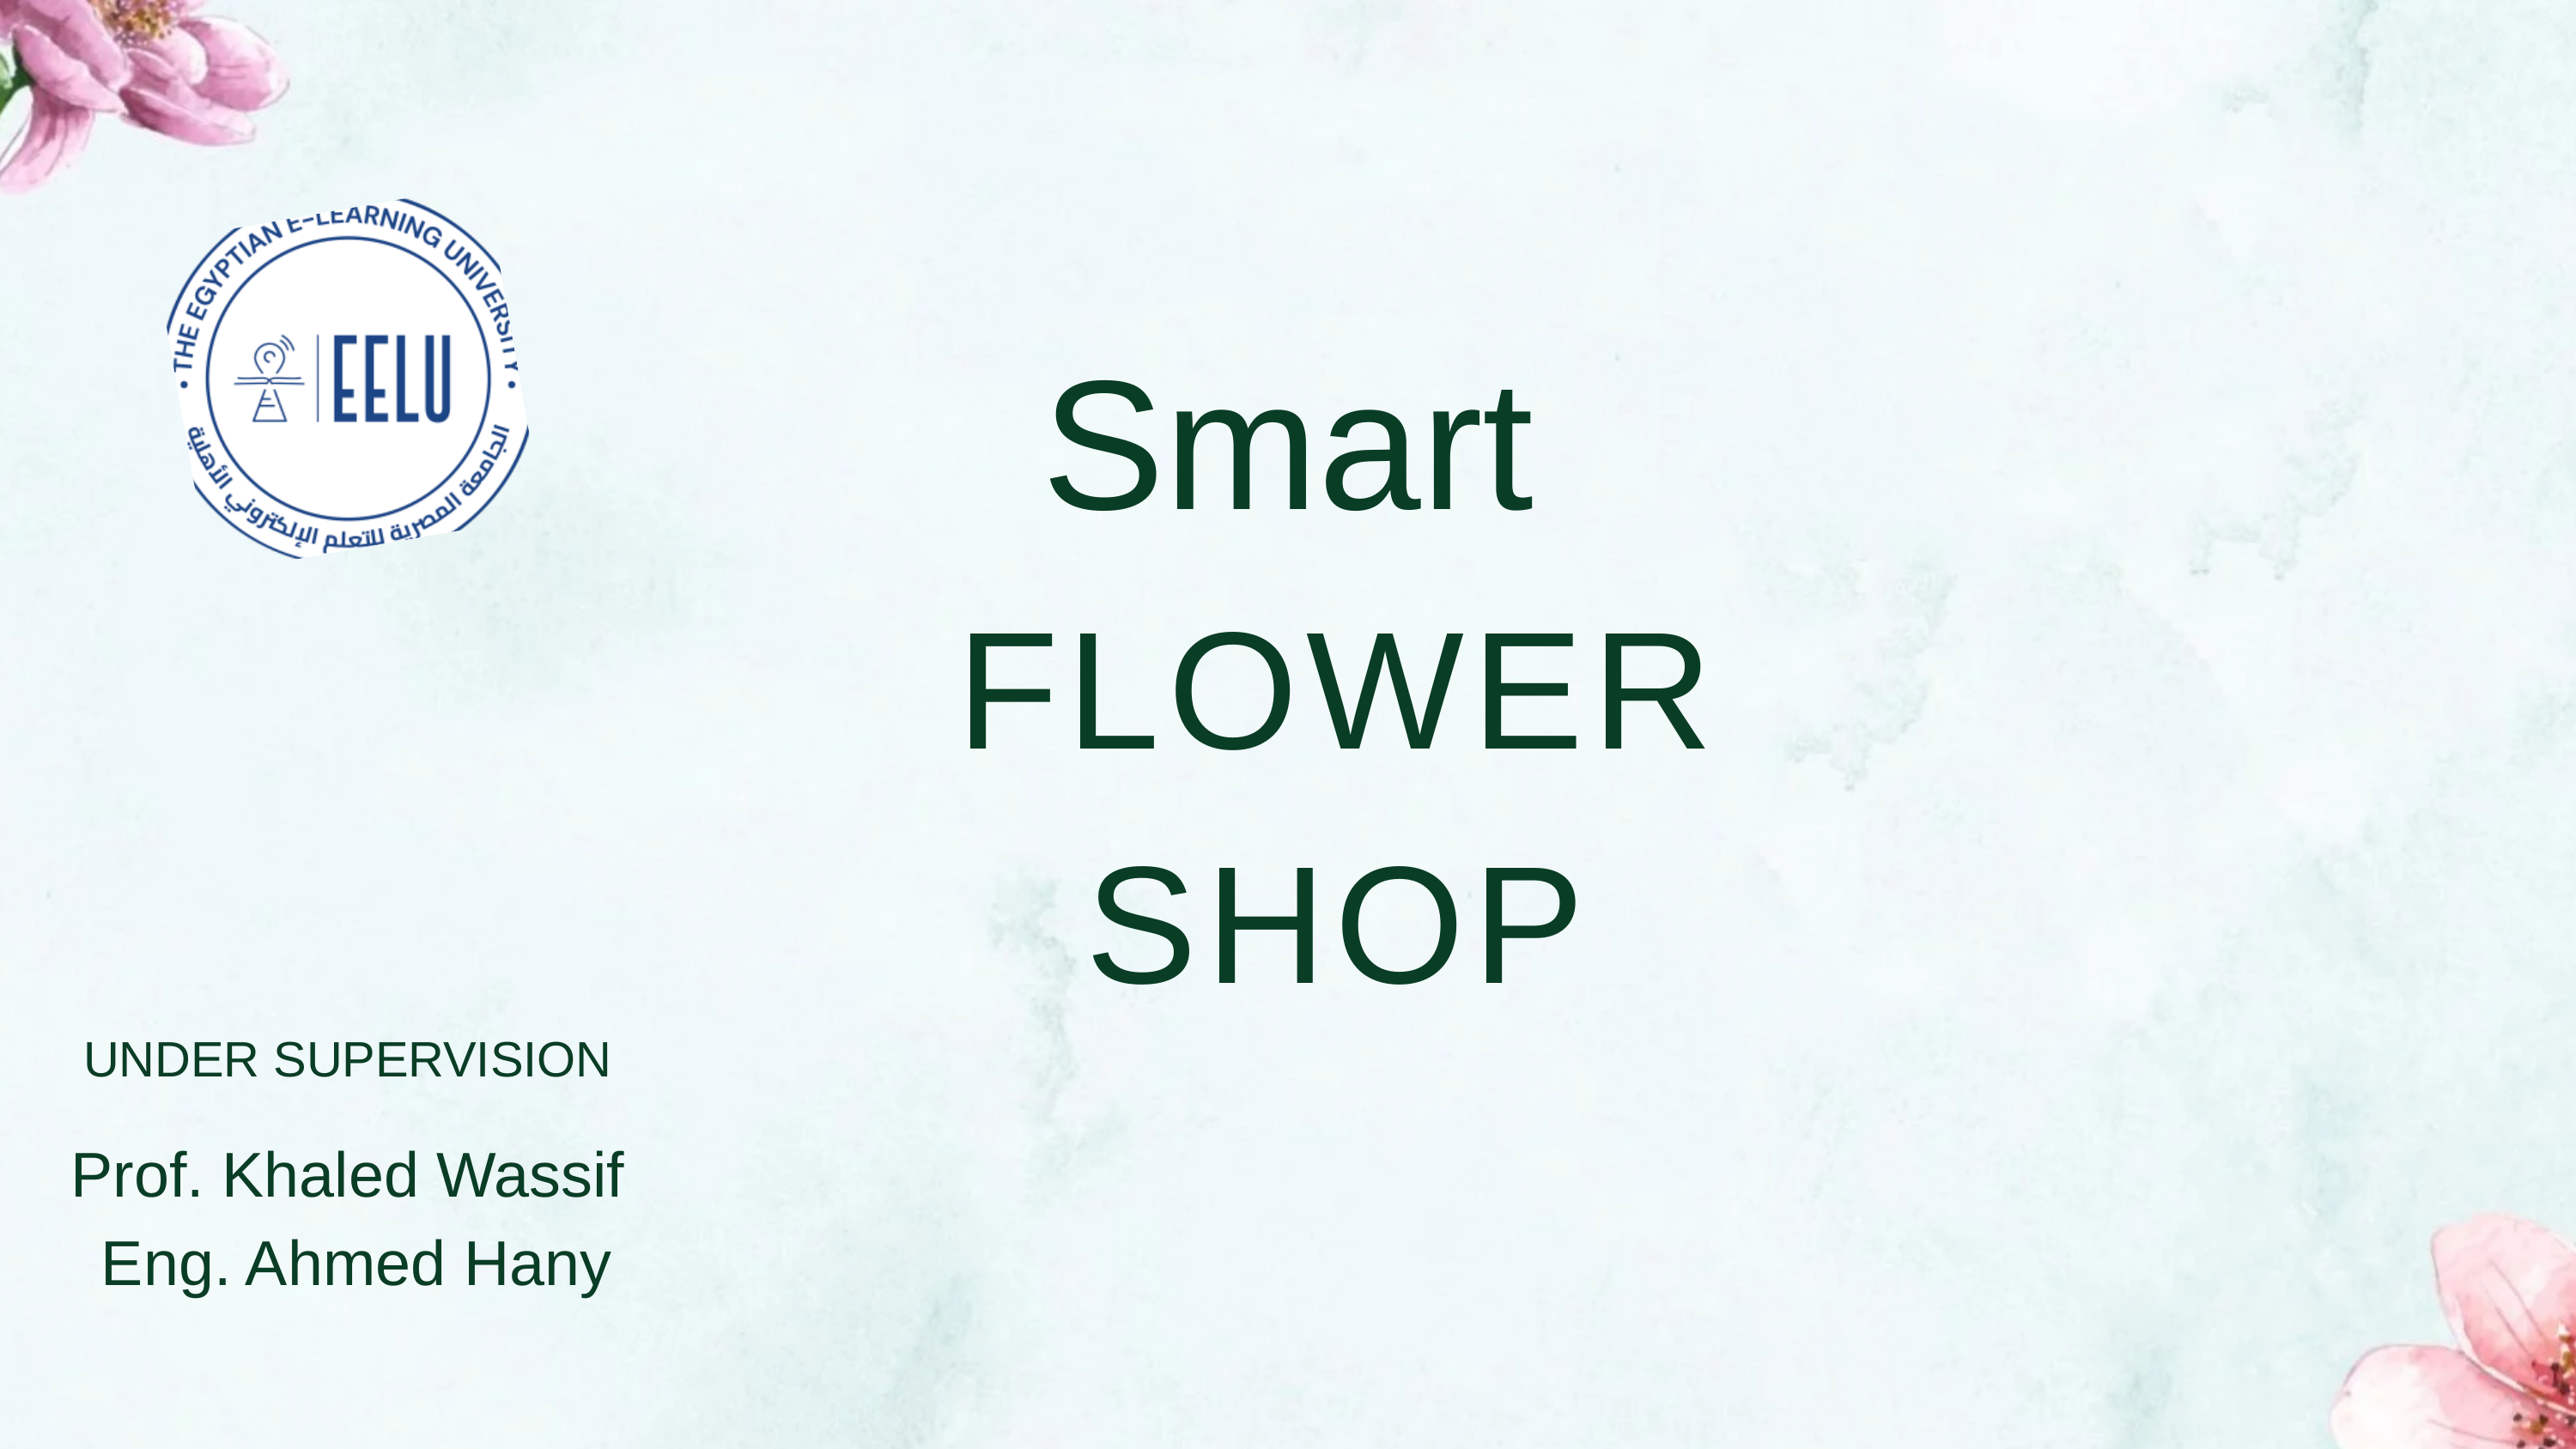

Smart
FLOWER
SHOP
UNDER SUPERVISION
Prof. Khaled Wassif
 Eng. Ahmed Hany